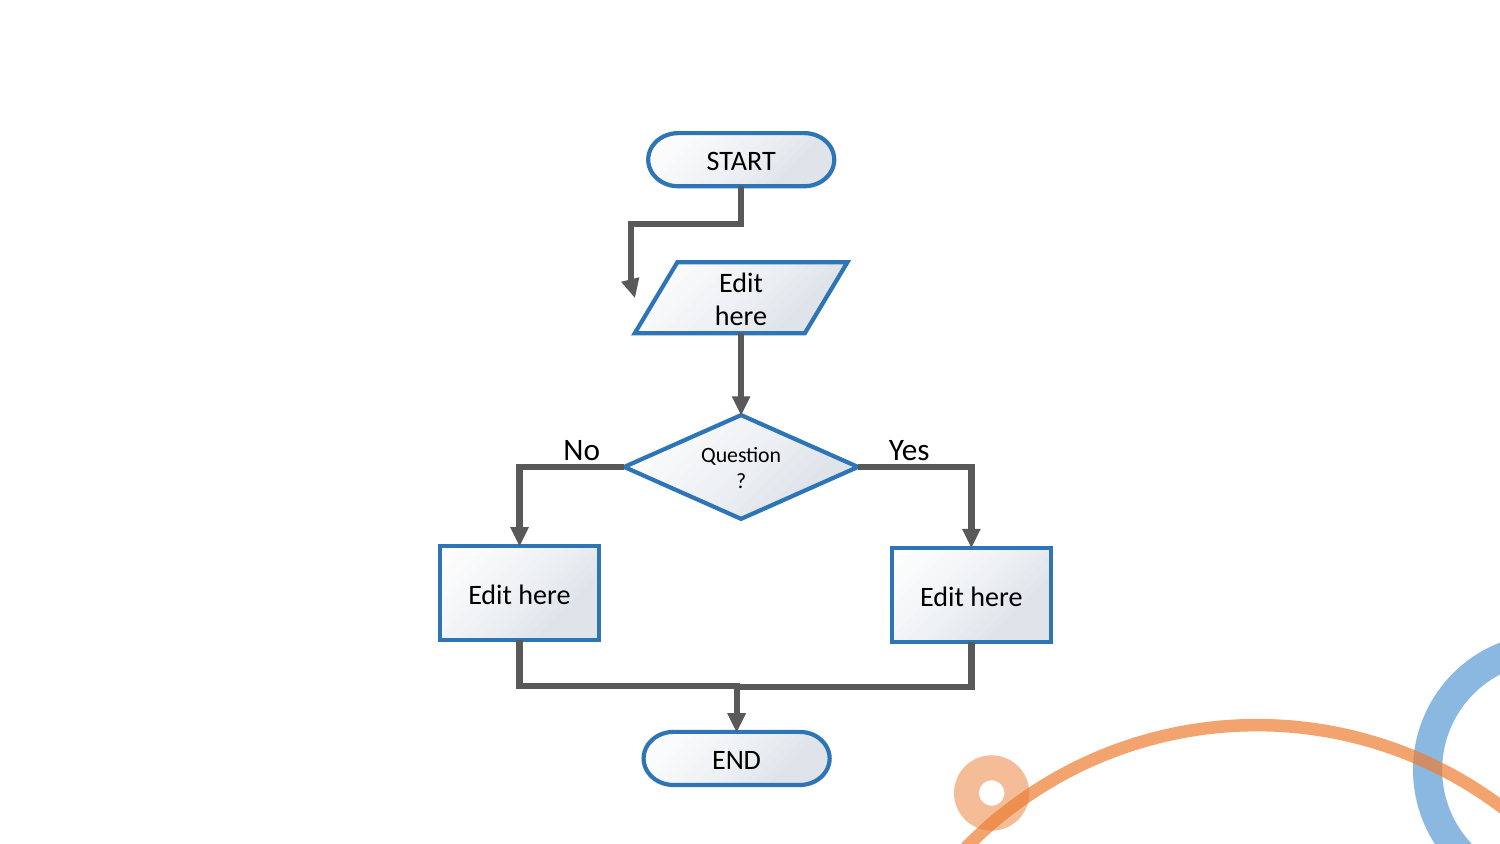

START
Edit here
Question?
No
Yes
Edit here
Edit here
END